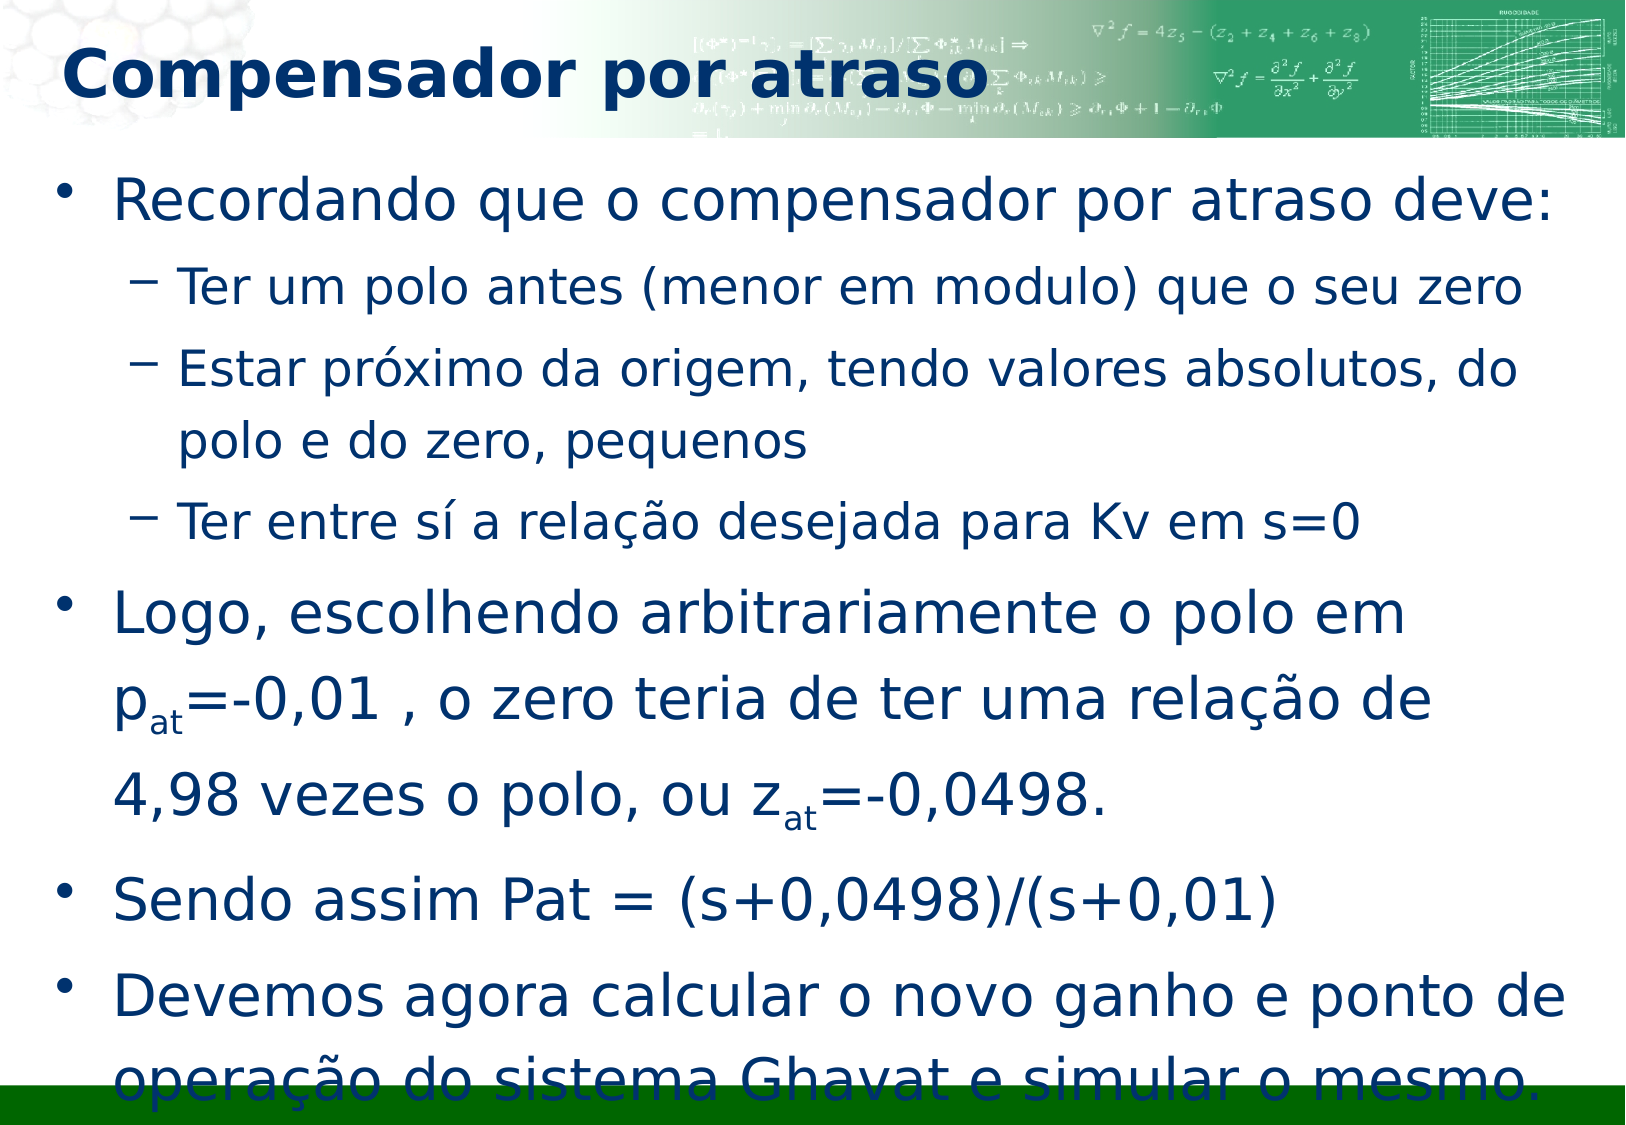

# Compensador por atraso
Recordando que o compensador por atraso deve:
Ter um polo antes (menor em modulo) que o seu zero
Estar próximo da origem, tendo valores absolutos, do polo e do zero, pequenos
Ter entre sí a relação desejada para Kv em s=0
Logo, escolhendo arbitrariamente o polo em 	pat=-0,01 , o zero teria de ter uma relação de 4,98 vezes o polo, ou zat=-0,0498.
Sendo assim Pat = (s+0,0498)/(s+0,01)
Devemos agora calcular o novo ganho e ponto de operação do sistema Ghavat e simular o mesmo.